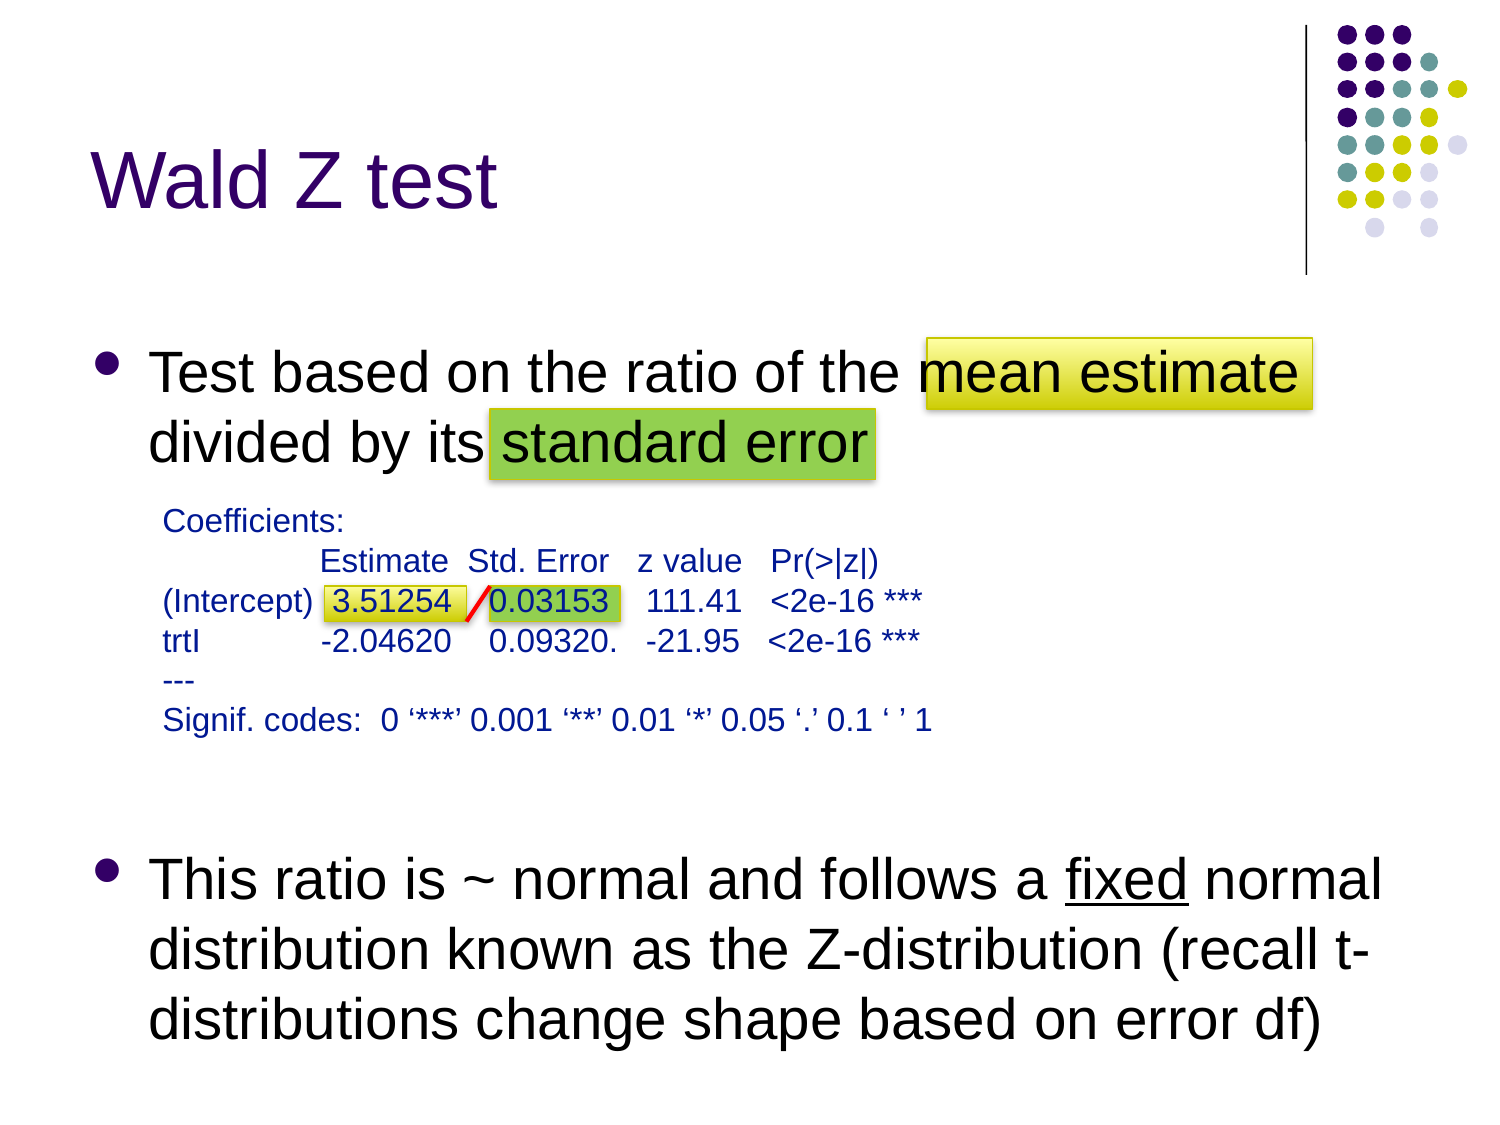

# Wald Z test
Test based on the ratio of the mean estimate divided by its standard error

This ratio is ~ normal and follows a fixed normal distribution known as the Z-distribution (recall t-distributions change shape based on error df)

Coefficients:
                 Estimate  Std. Error   z value   Pr(>|z|)
(Intercept)  3.51254    0.03153    111.41   <2e-16 ***
trtI             -2.04620    0.09320.   -21.95   <2e-16 ***
---
Signif. codes:  0 ‘***’ 0.001 ‘**’ 0.01 ‘*’ 0.05 ‘.’ 0.1 ‘ ’ 1